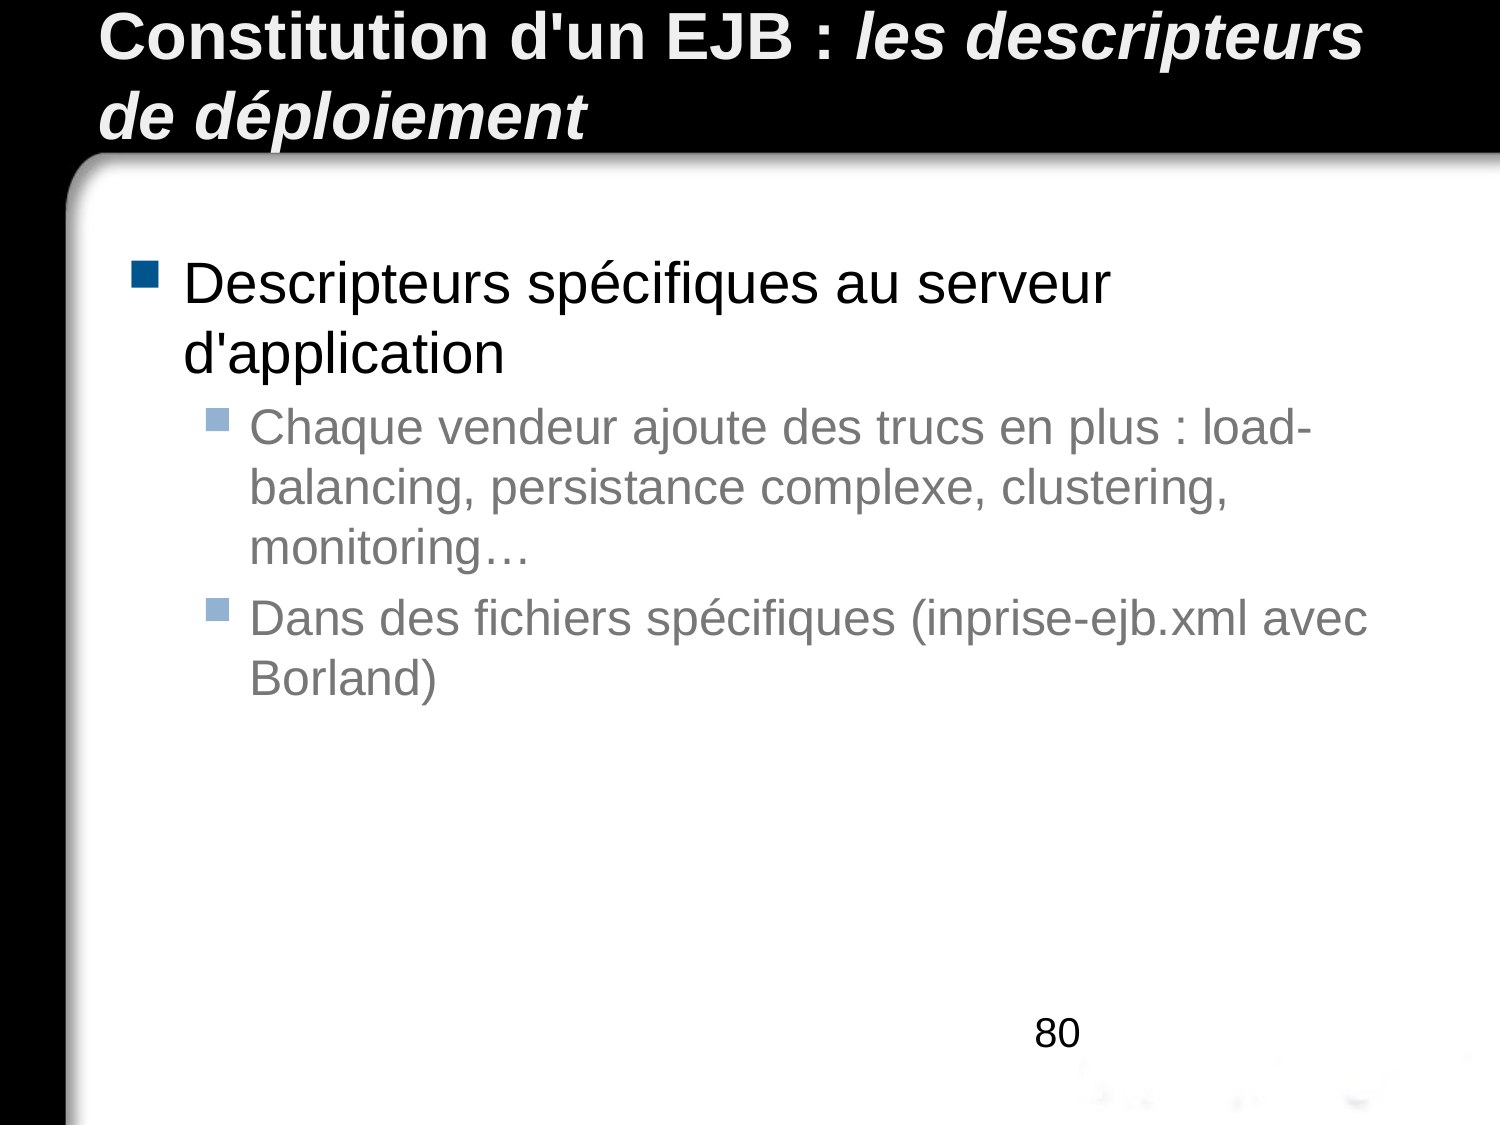

# Constitution d'un EJB : les descripteurs de déploiement
Descripteurs spécifiques au serveur d'application
Chaque vendeur ajoute des trucs en plus : load-balancing, persistance complexe, clustering, monitoring…
Dans des fichiers spécifiques (inprise-ejb.xml avec Borland)